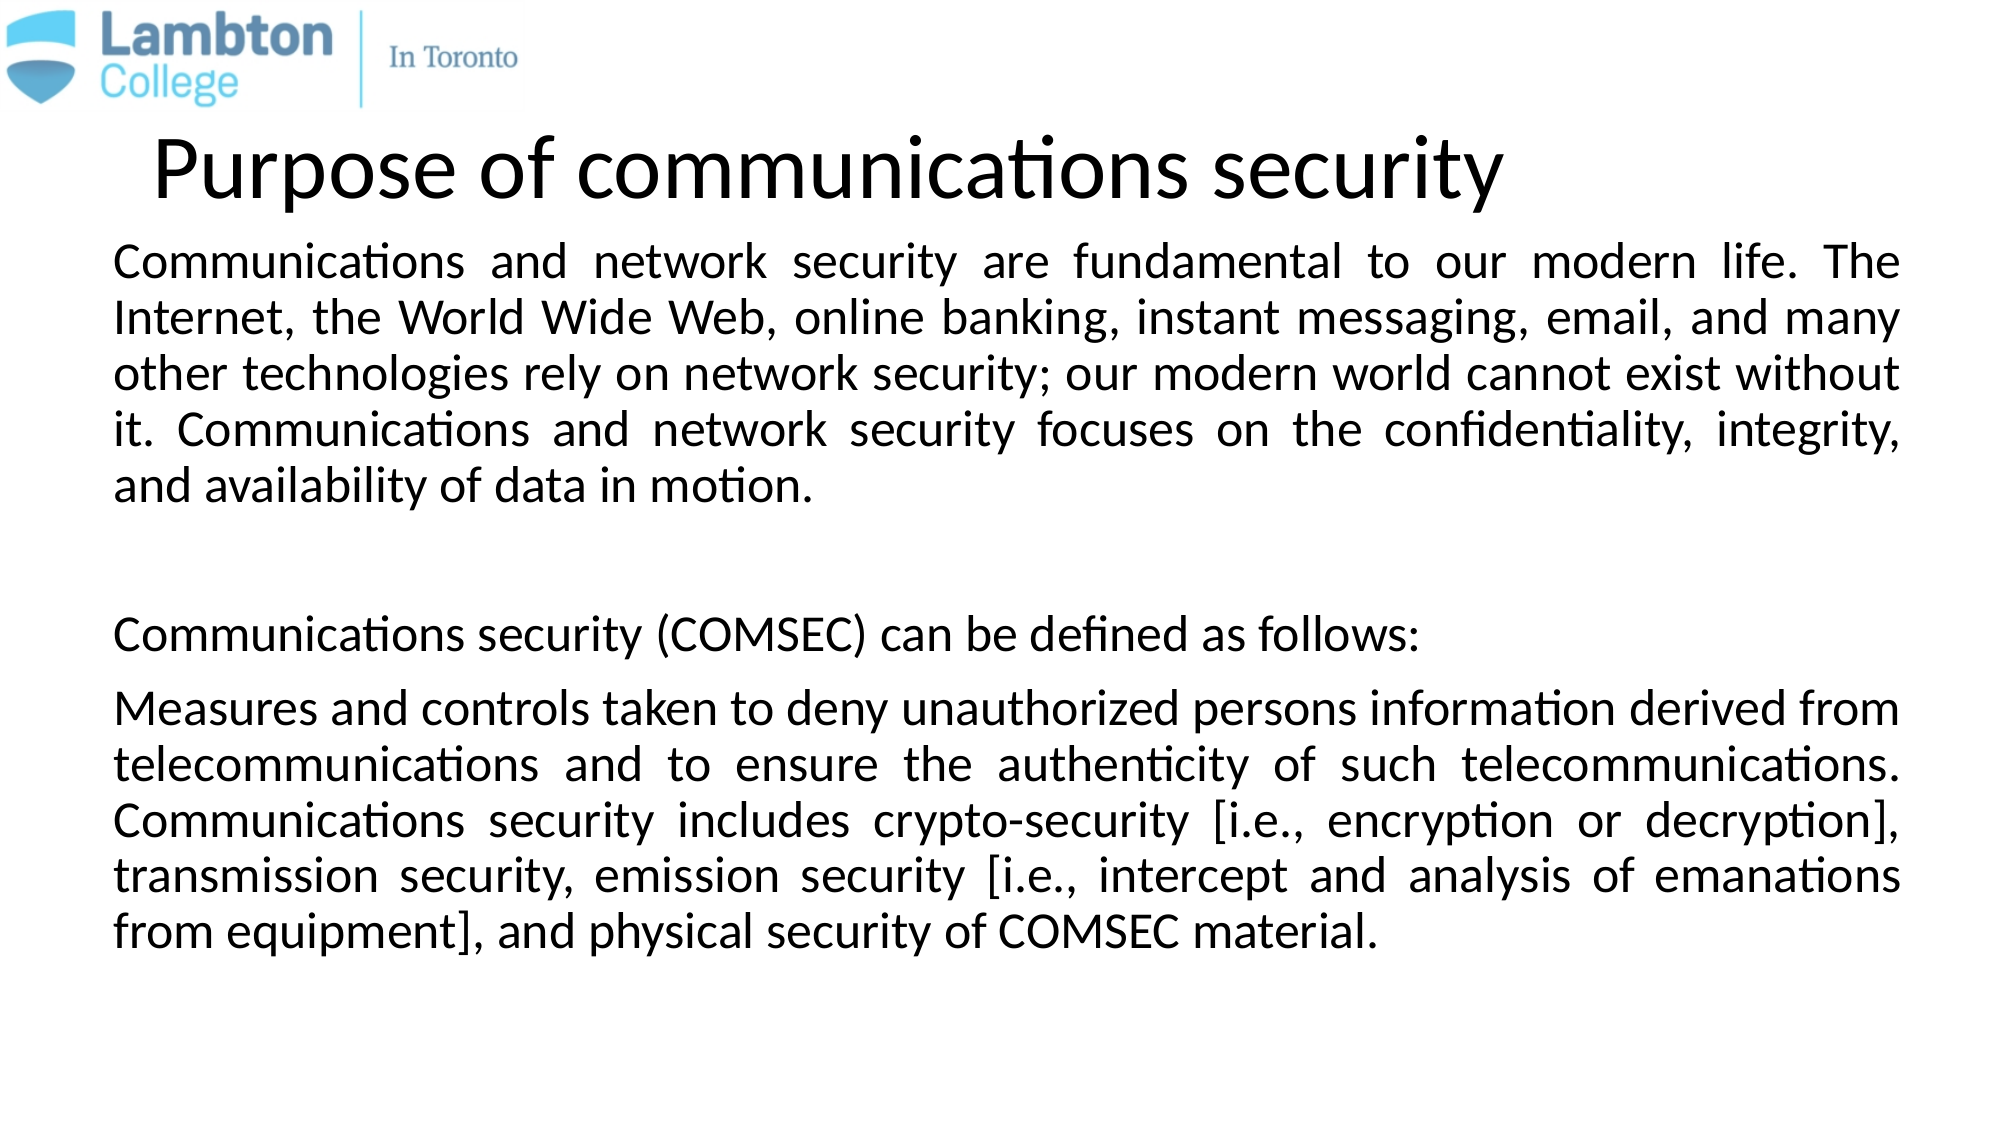

# Purpose of communications security
Communications and network security are fundamental to our modern life. The Internet, the World Wide Web, online banking, instant messaging, email, and many other technologies rely on network security; our modern world cannot exist without it. Communications and network security focuses on the confidentiality, integrity, and availability of data in motion.

Communications security (COMSEC) can be defined as follows:
Measures and controls taken to deny unauthorized persons information derived from telecommunications and to ensure the authenticity of such telecommunications. Communications security includes crypto-security [i.e., encryption or decryption], transmission security, emission security [i.e., intercept and analysis of emanations from equipment], and physical security of COMSEC material.